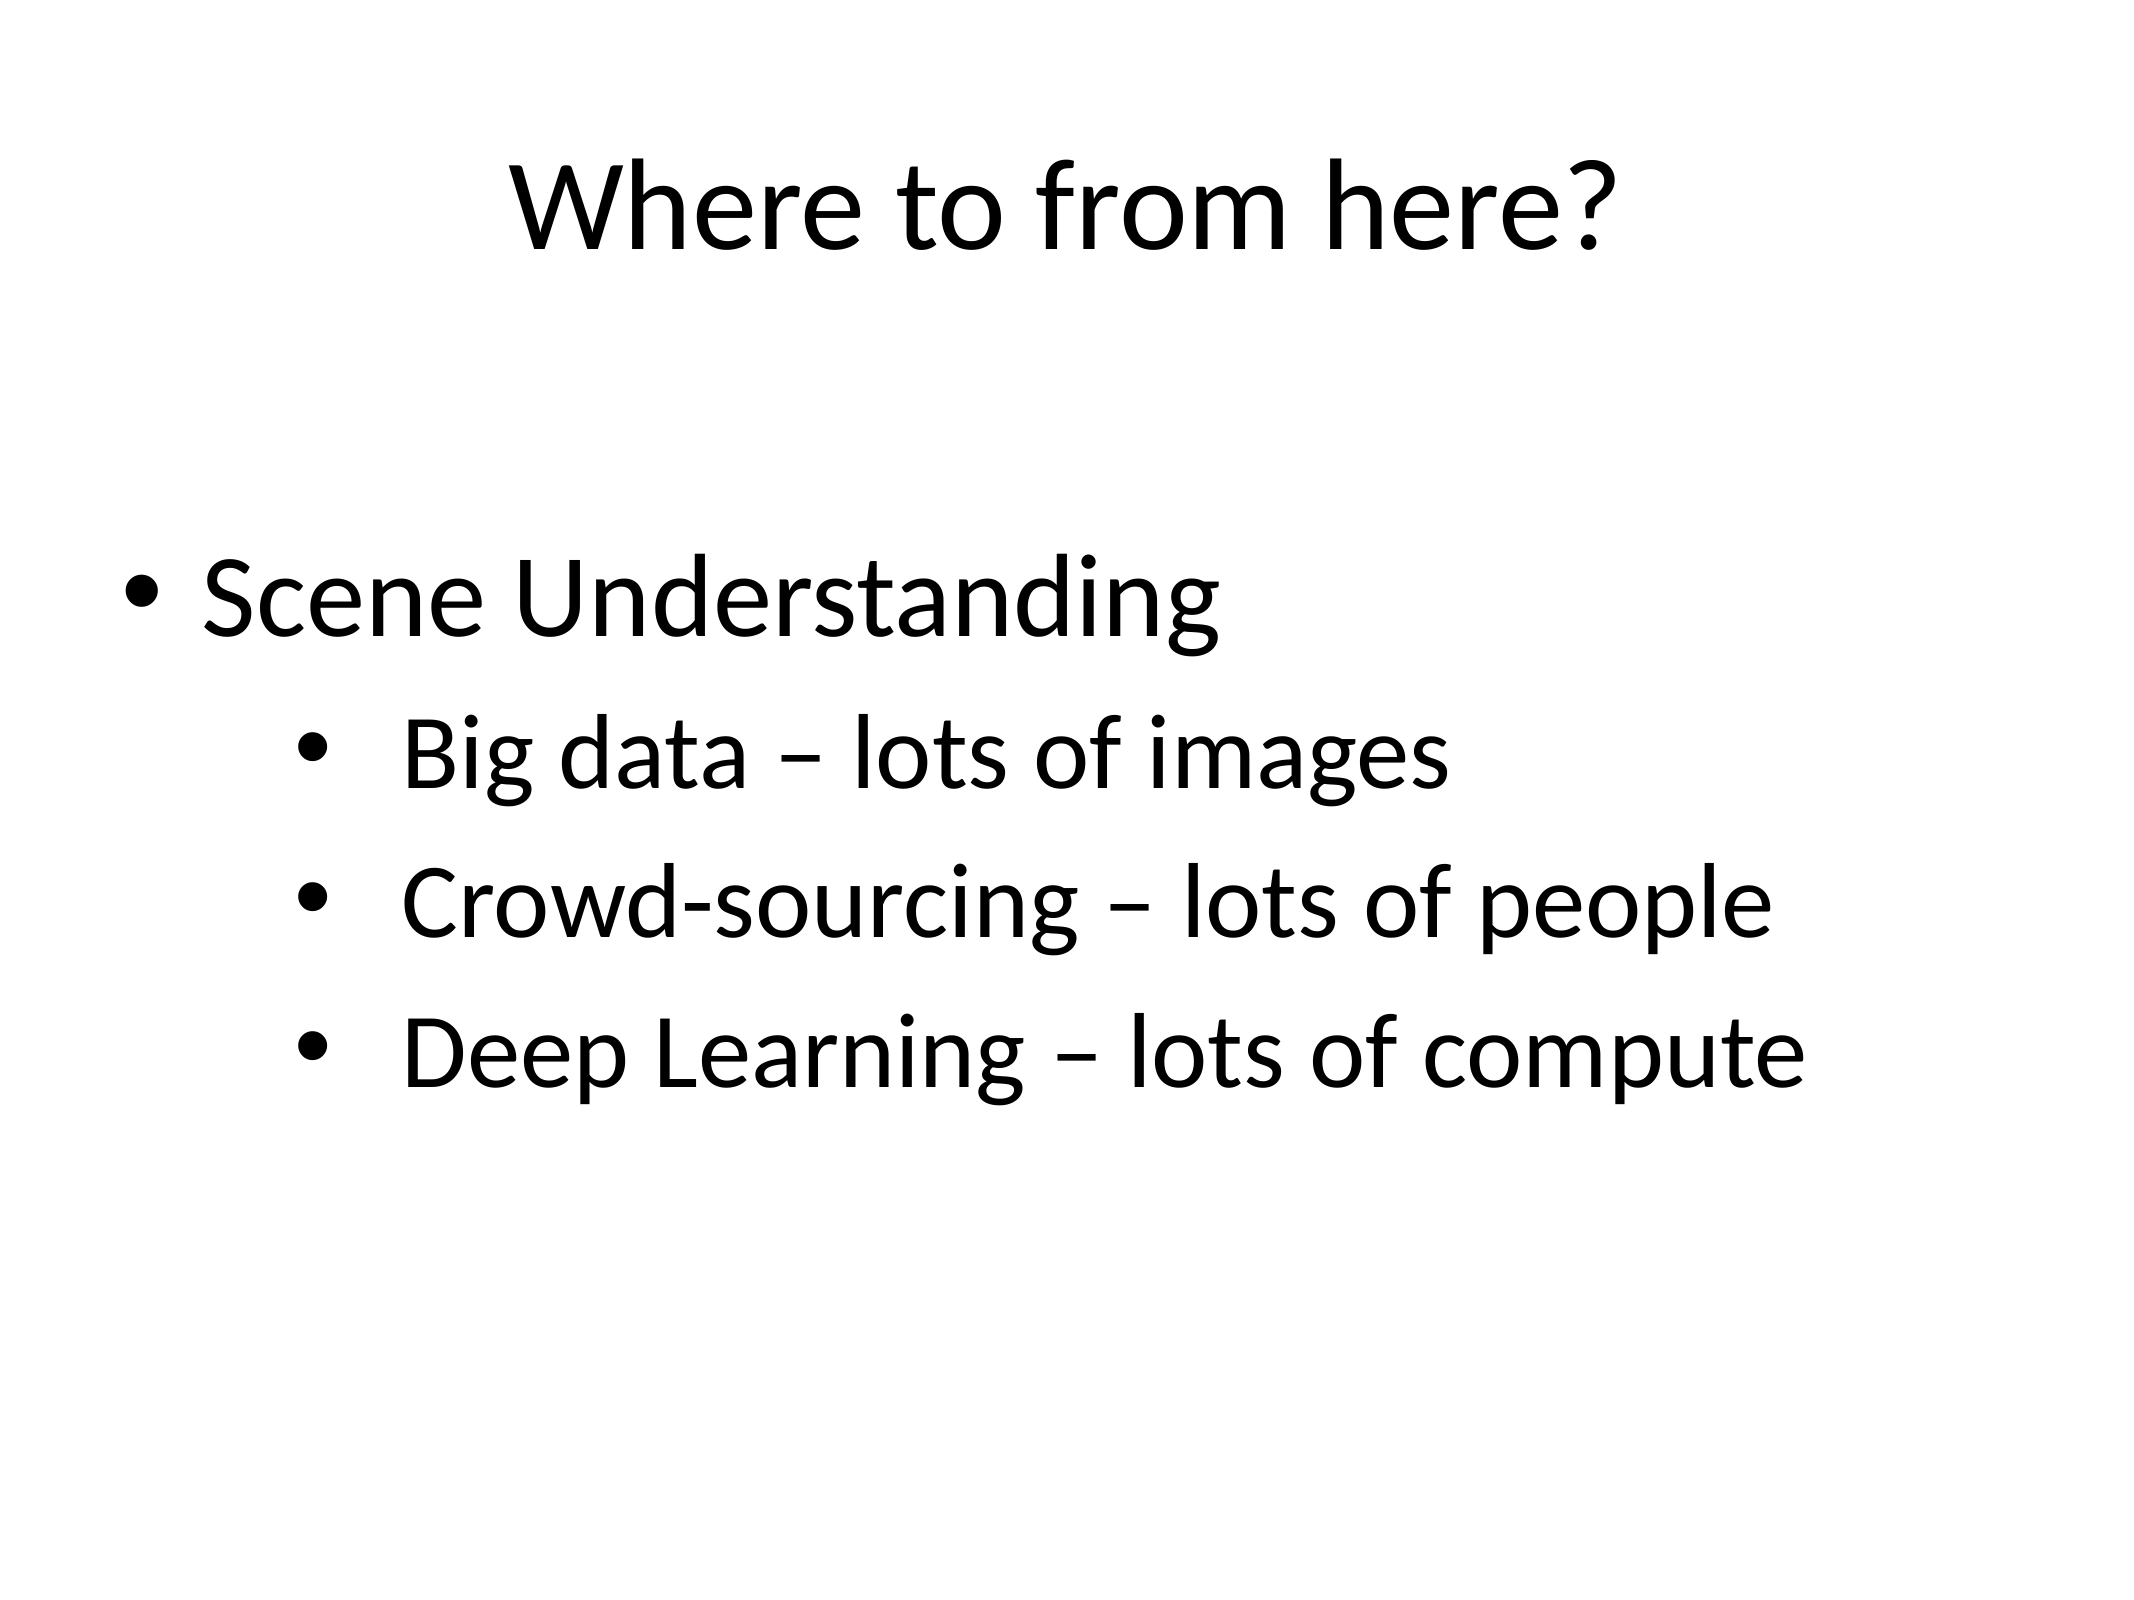

# Where to from here?

Scene Understanding
Big data – lots of images
Crowd-sourcing – lots of people
Deep Learning – lots of compute